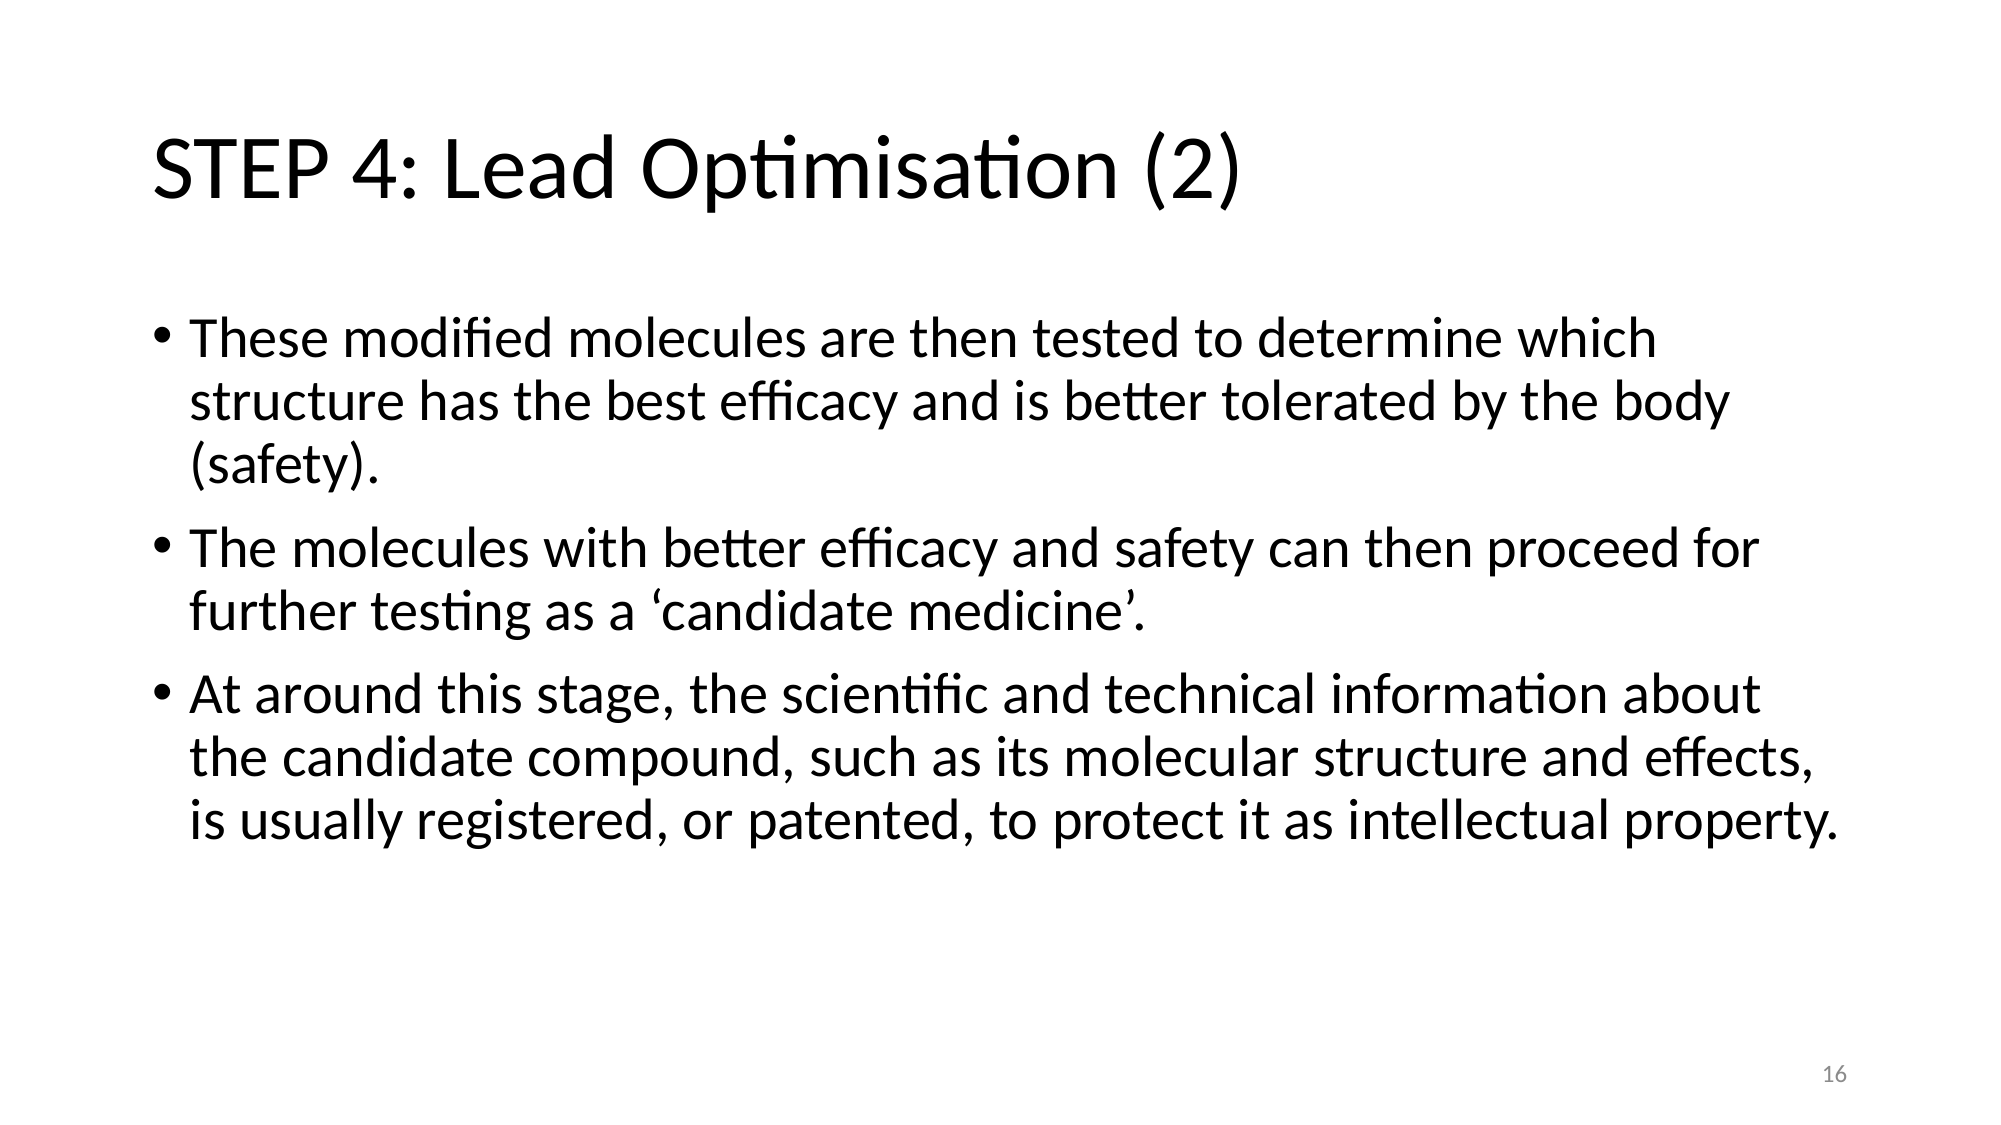

# STEP 4: Lead Optimisation (2)
These modified molecules are then tested to determine which structure has the best efficacy and is better tolerated by the body (safety).
The molecules with better efficacy and safety can then proceed for further testing as a ‘candidate medicine’.
At around this stage, the scientific and technical information about the candidate compound, such as its molecular structure and effects, is usually registered, or patented, to protect it as intellectual property.

16